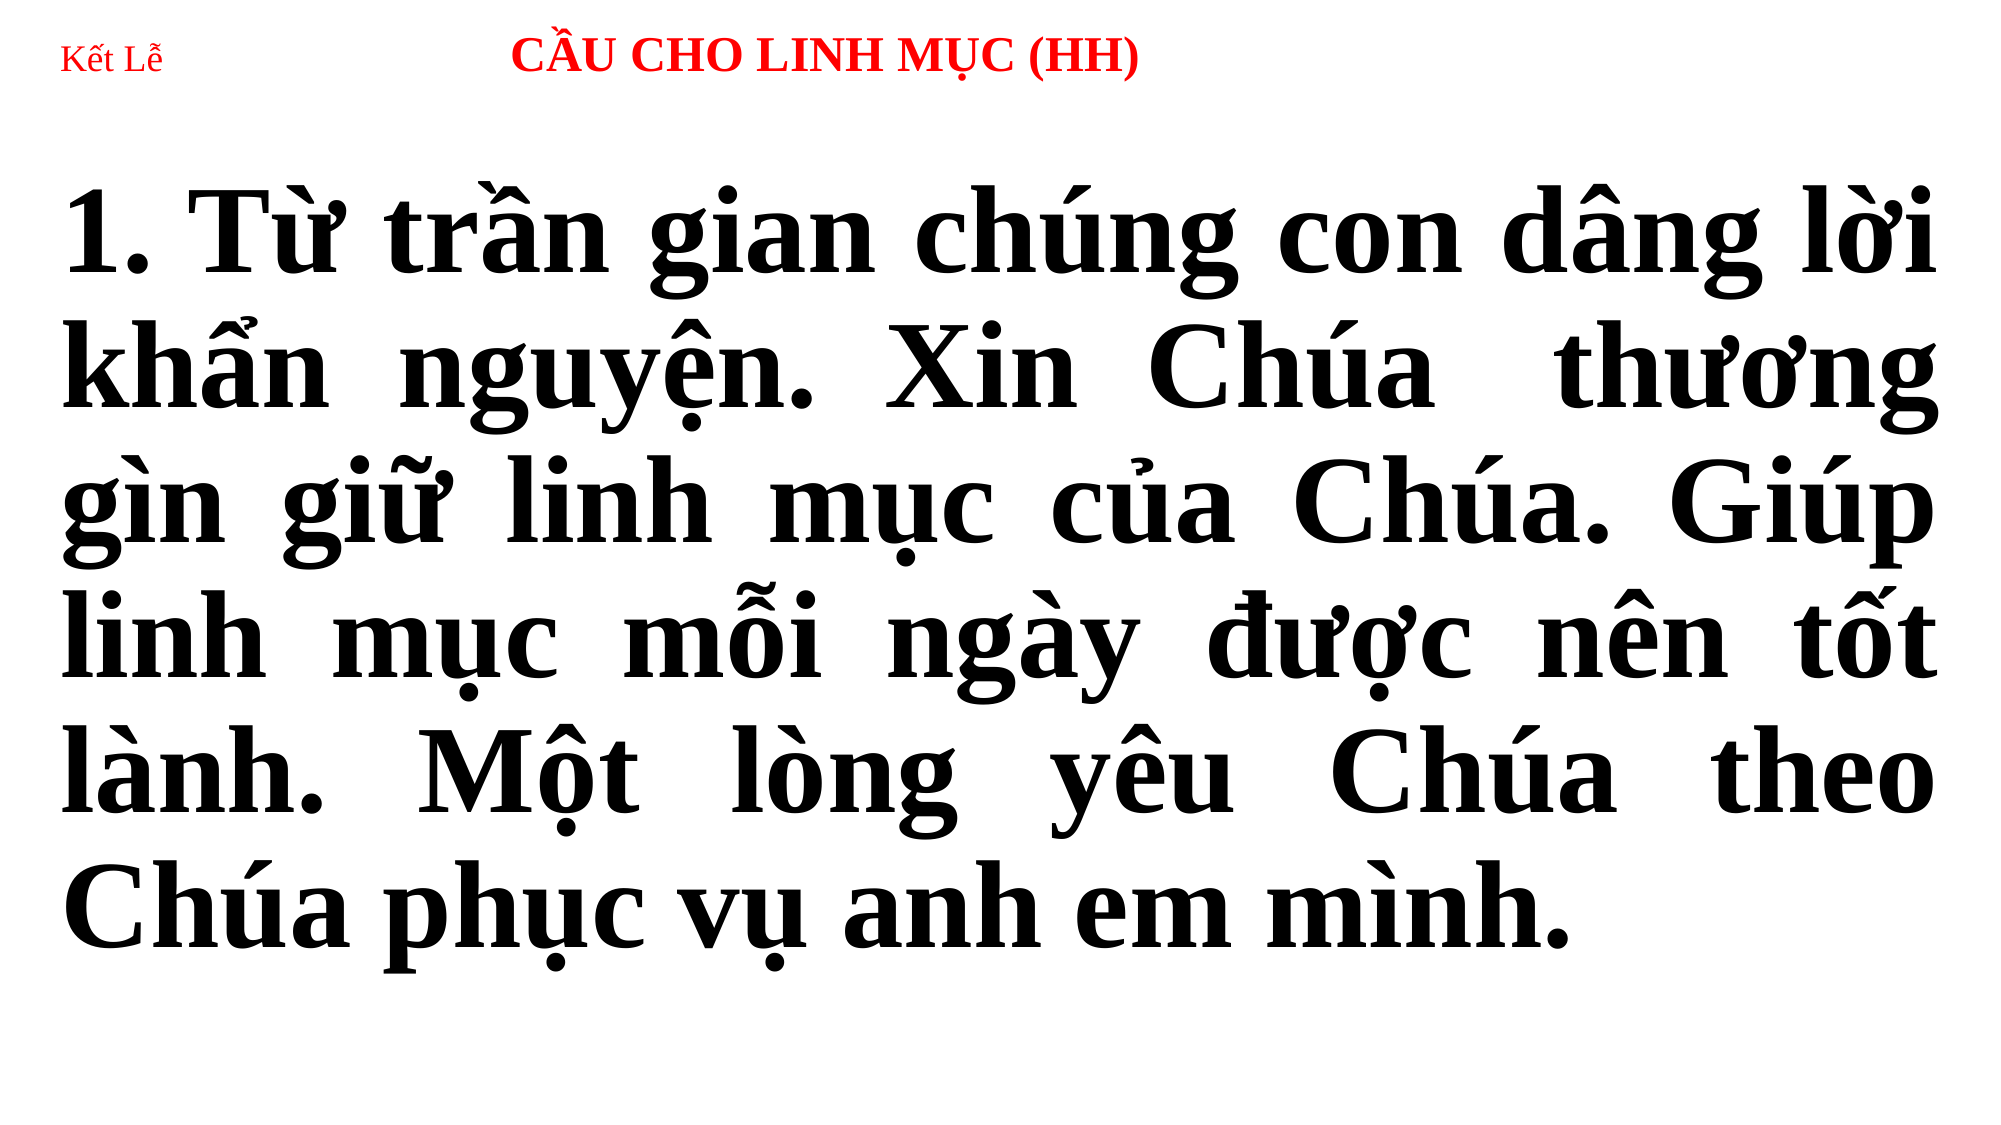

# Kết Lễ                    		CẦU CHO LINH MỤC (HH)
1. Từ trần gian chúng con dâng lời khẩn nguyện. Xin Chúa 	thương gìn giữ linh mục của Chúa. Giúp linh mục mỗi ngày được nên tốt lành. Một lòng yêu Chúa theo Chúa phục vụ anh em mình.